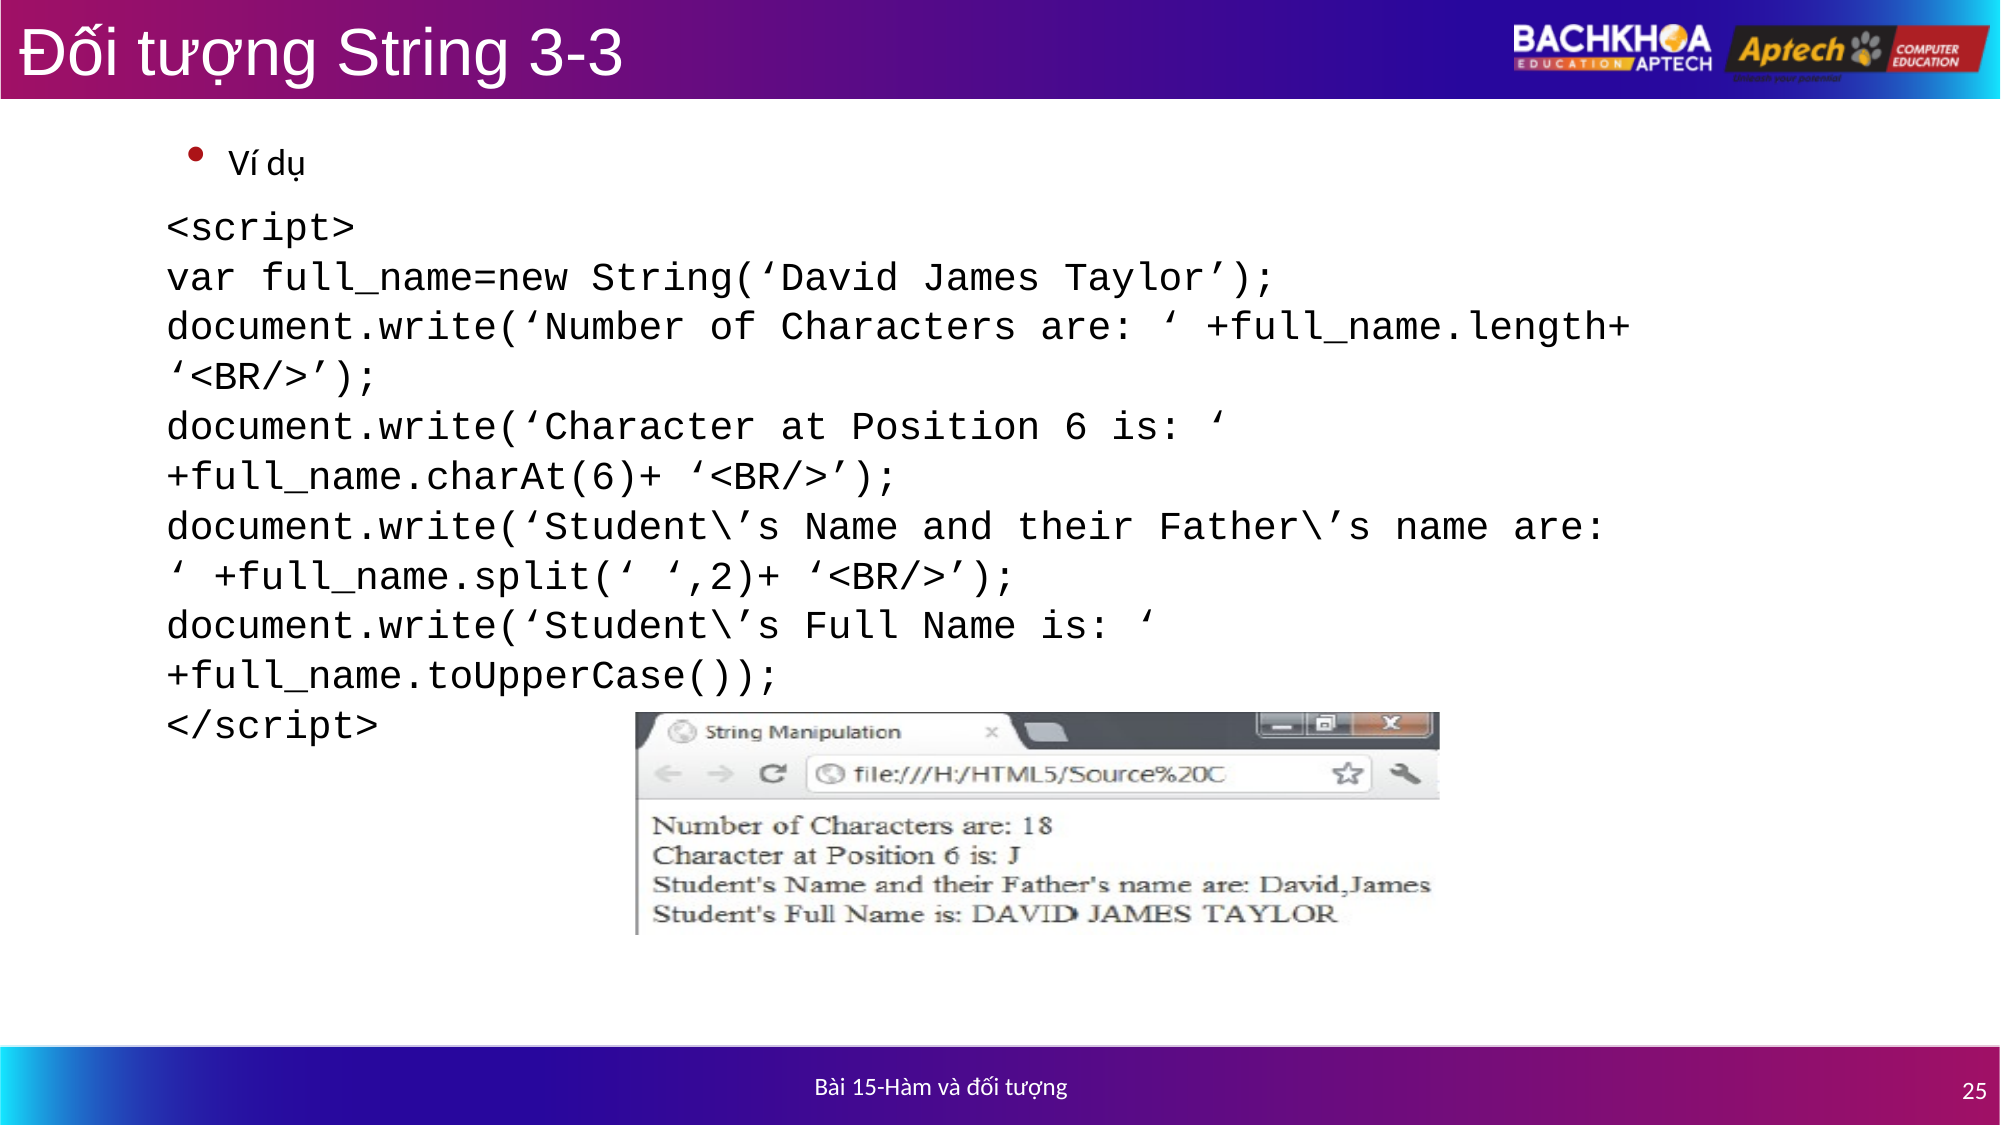

# Đối tượng String 3-3
Ví dụ
<script>
var full_name=new String(‘David James Taylor’);
document.write(‘Number of Characters are: ‘ +full_name.length+
‘<BR/>’);
document.write(‘Character at Position 6 is: ‘
+full_name.charAt(6)+ ‘<BR/>’);
document.write(‘Student\’s Name and their Father\’s name are:
‘ +full_name.split(‘ ‘,2)+ ‘<BR/>’);
document.write(‘Student\’s Full Name is: ‘
+full_name.toUpperCase());
</script>

Bài 15-Hàm và đối tượng
25